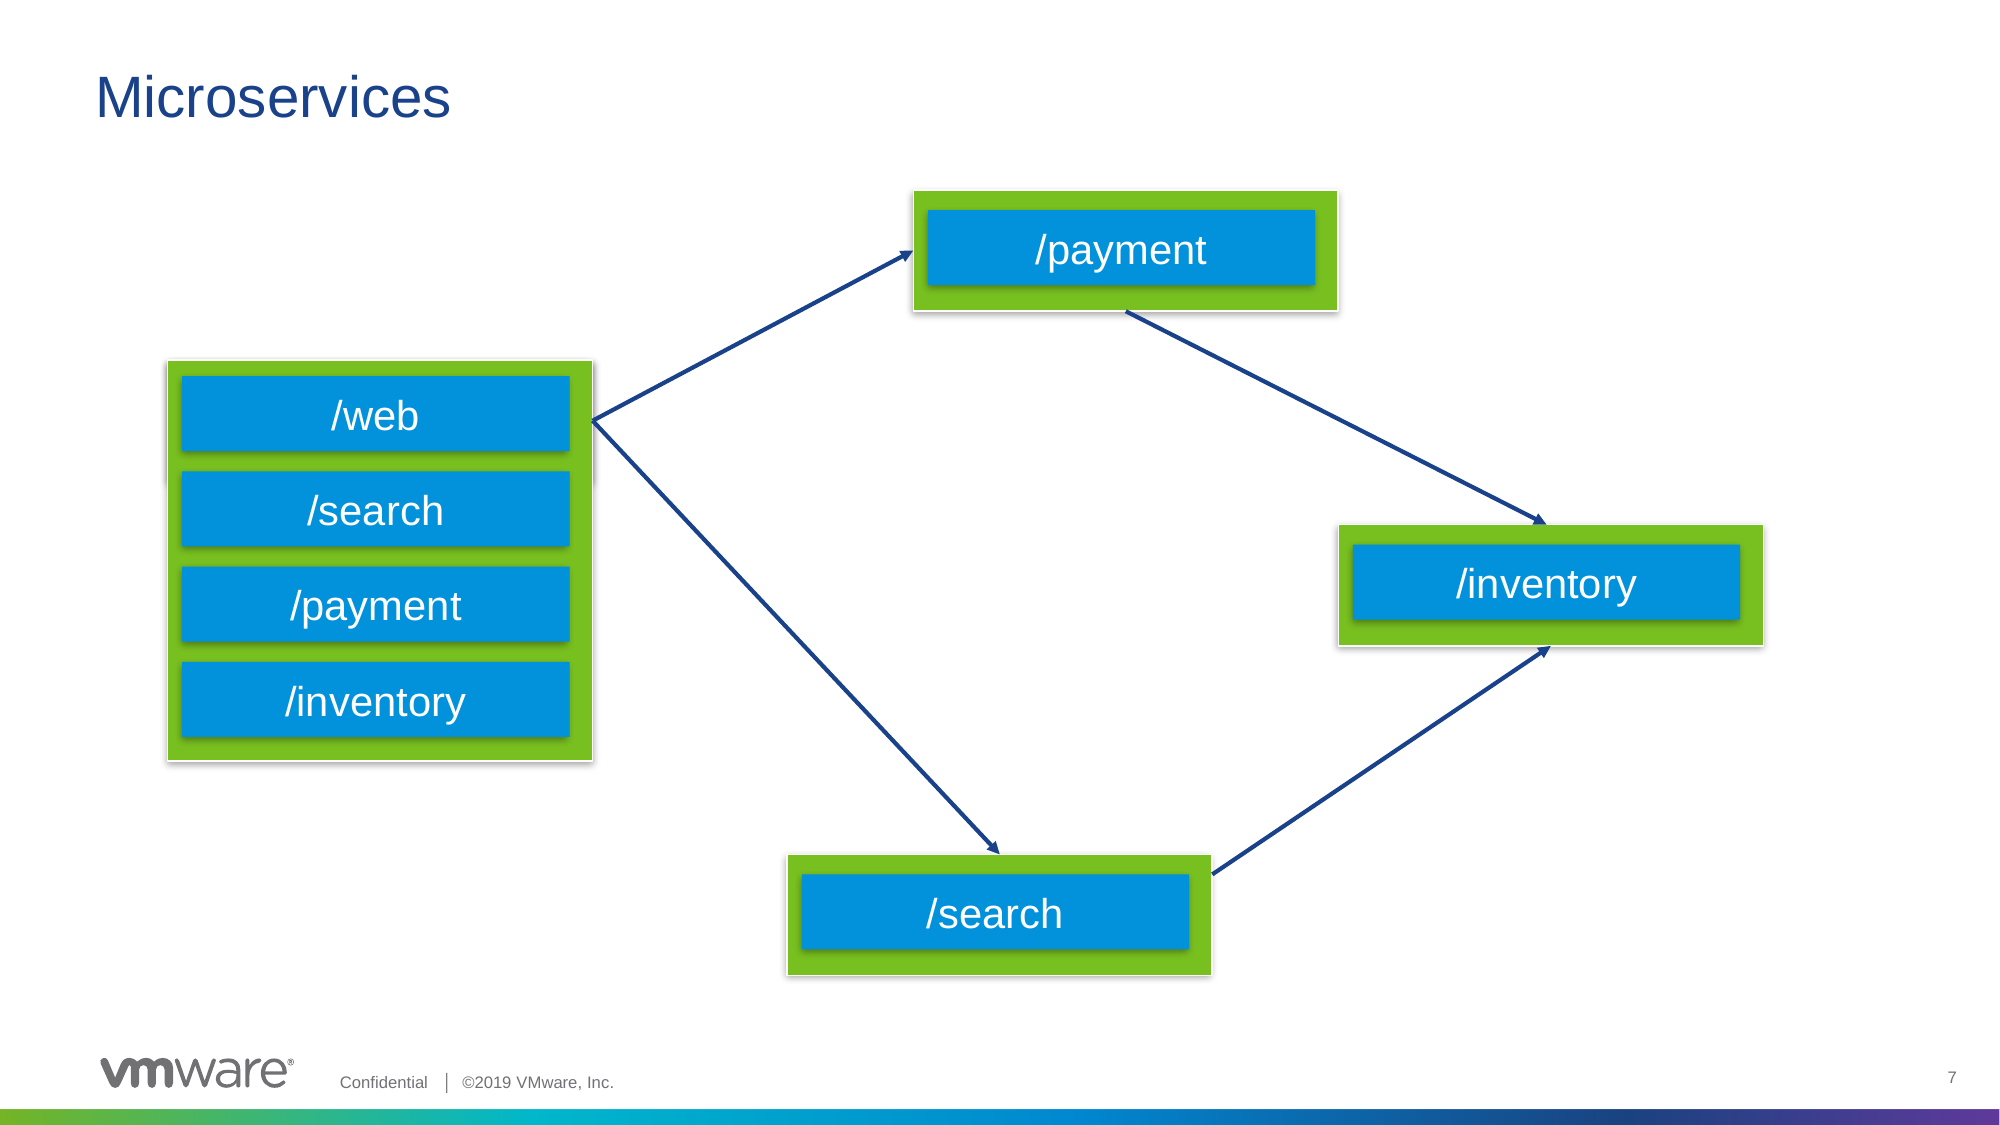

# Microservices

/payment

/web
/search

/inventory
/payment
/inventory

/search